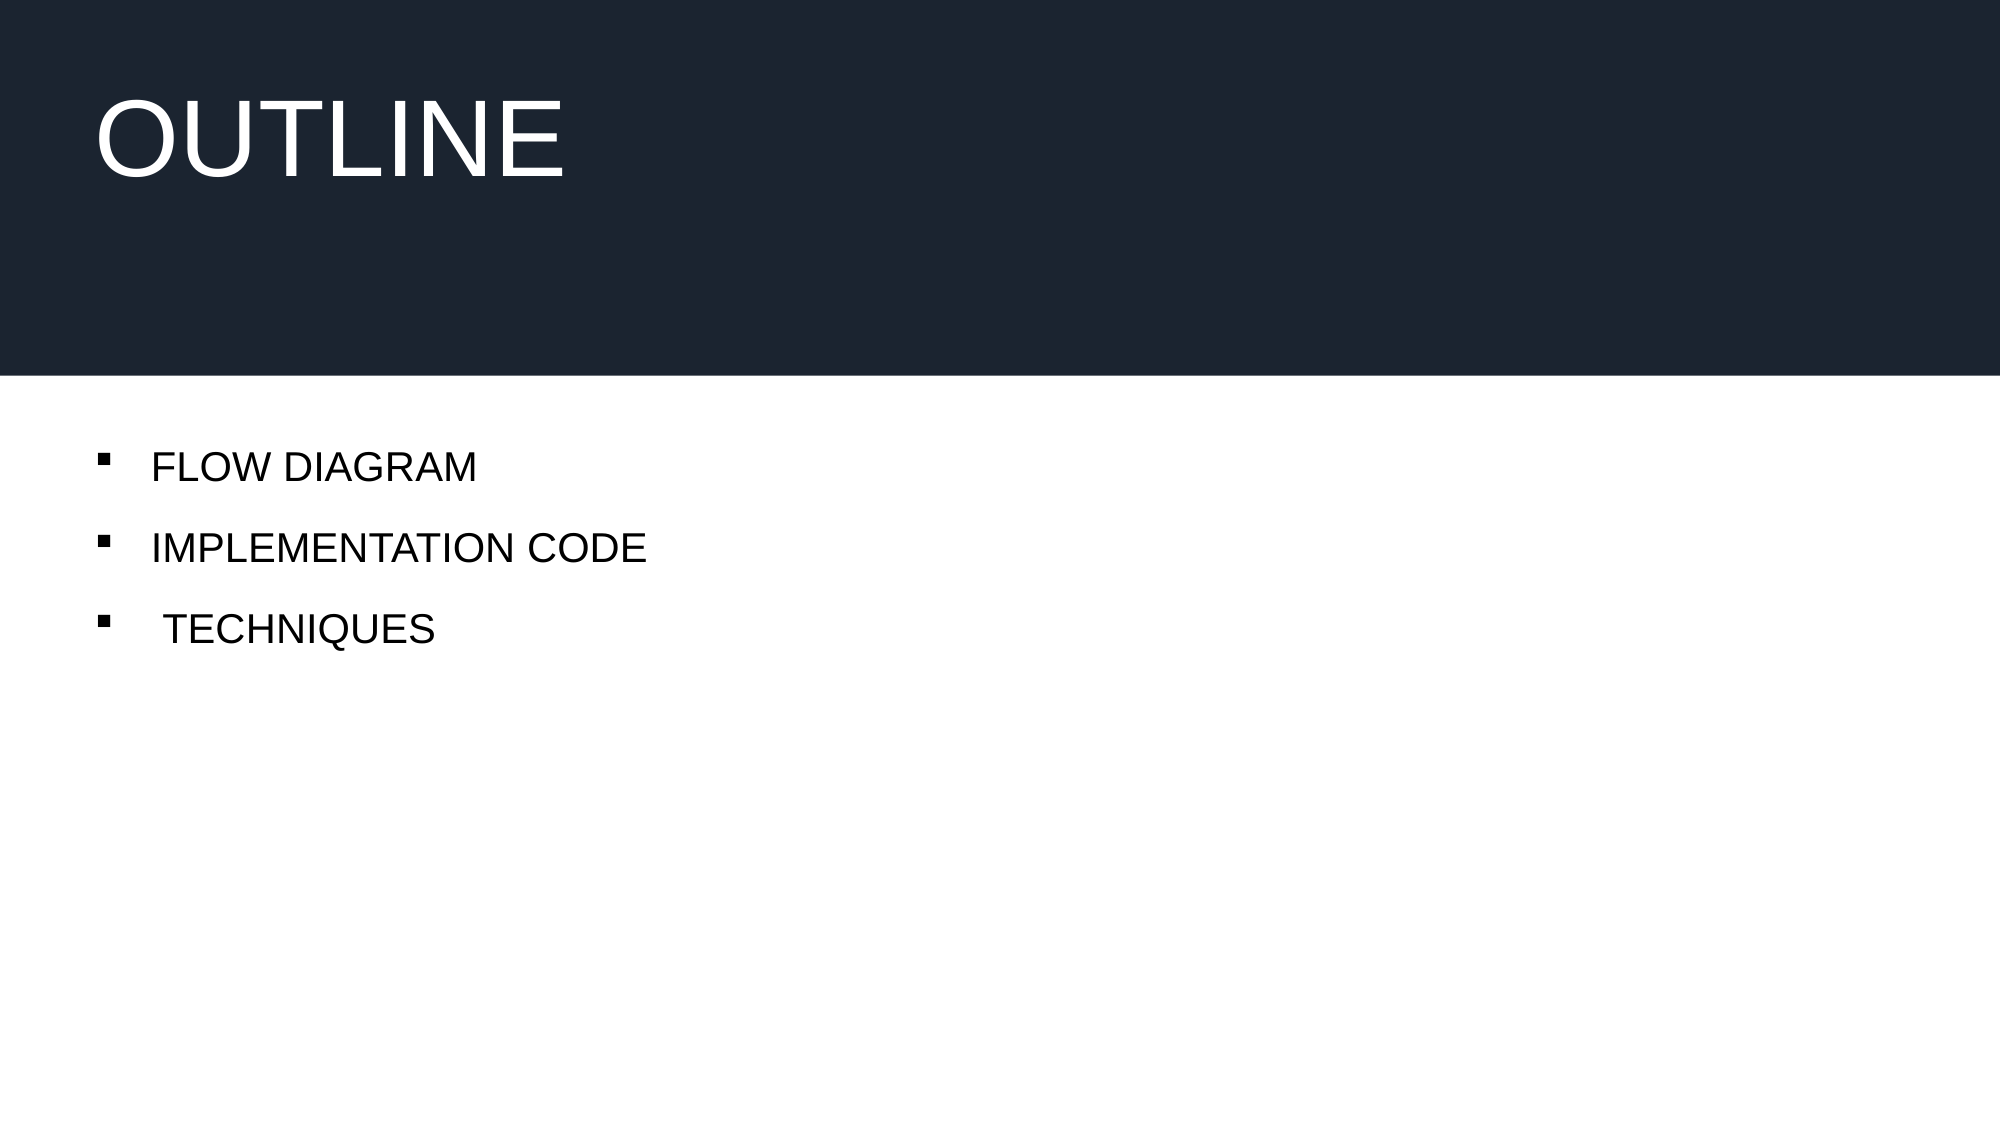

# OUTLINE
FLOW DIAGRAM
IMPLEMENTATION CODE
 TECHNIQUES